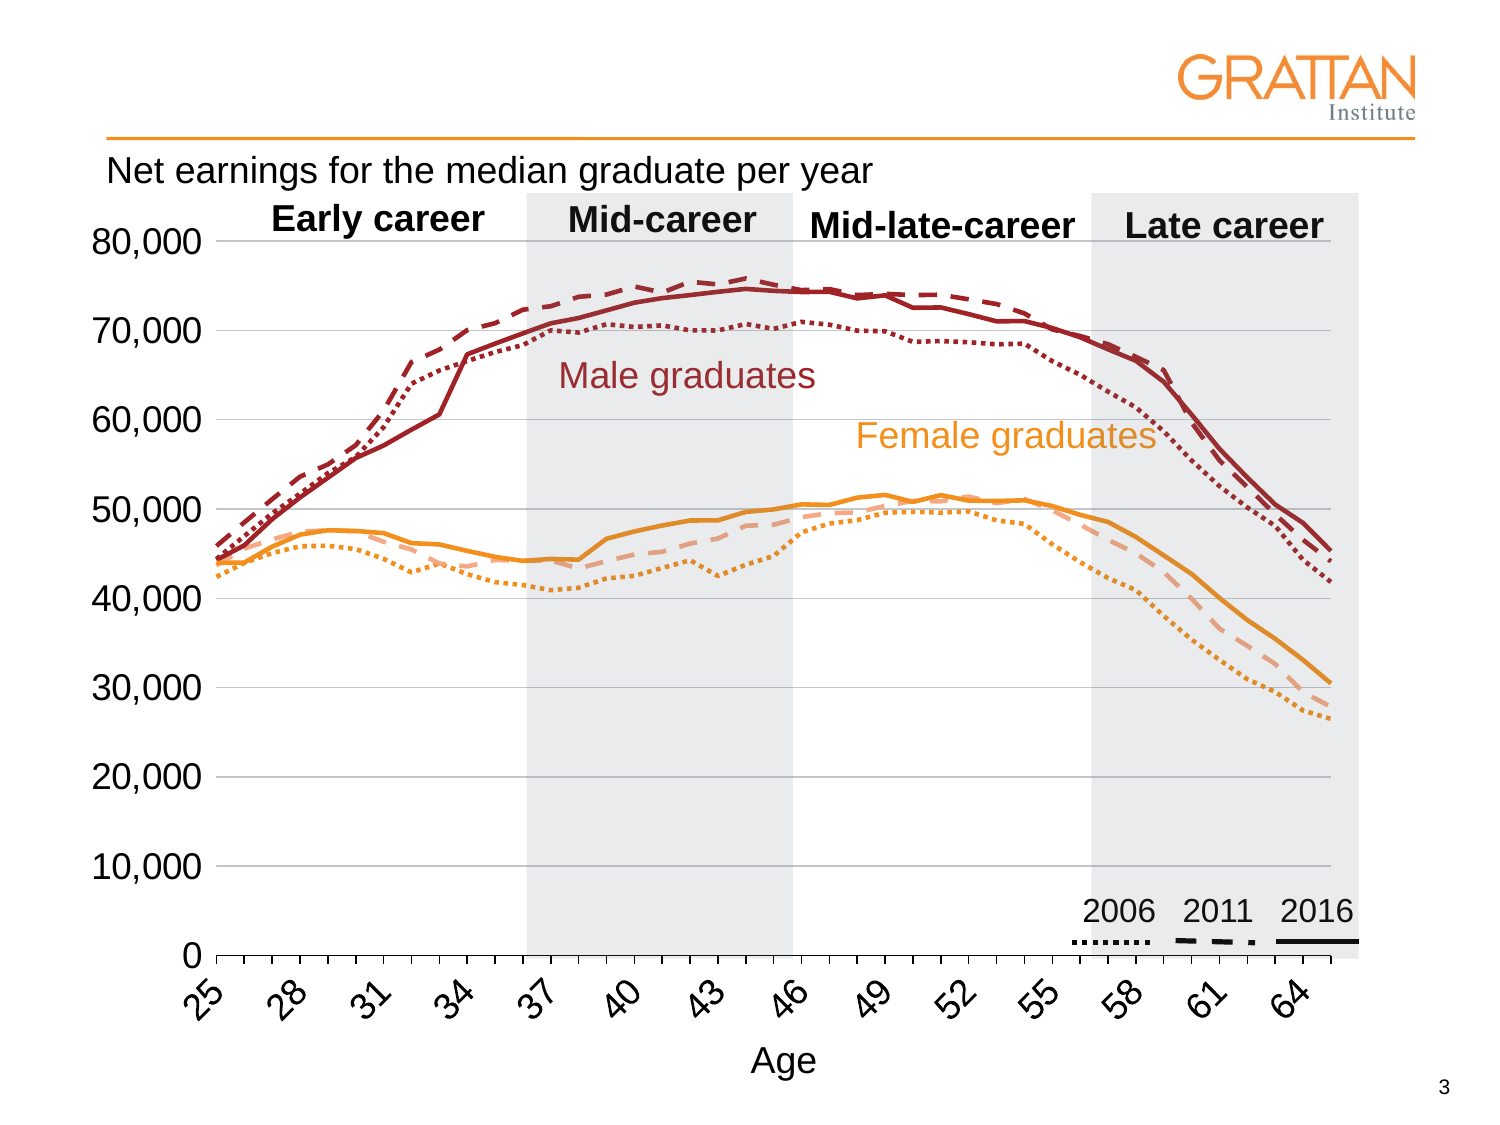

#
Net earnings for the median graduate per year
Early career
Mid-career

Mid-late-career

Late career

### Chart

| Category | 2006_Bachelor_50th percentile_Male | 2006_Bachelor_50th percentile_Female | 2011_Bachelor_50th percentile_Male | 2011_Bachelor_50th percentile_Female | 2016_Bachelor_50th percentile_Male | 2016_Bachelor_50th percentile_Female |
|---|---|---|---|---|---|---|
| 25 | 44396.87822378613 | 42403.17974270577 | 45855.56946991898 | 43679.887988119095 | 44295.833746072996 | 43961.008238858965 |
| 26 | 46955.03173291462 | 43957.87936798063 | 48502.030913808034 | 45572.22874619556 | 45925.409919102385 | 44002.83700727084 |
| 27 | 49503.78315414194 | 45063.582061522255 | 51087.442298859816 | 46585.342309308486 | 48862.00525573193 | 45783.63483418368 |
| 28 | 51717.24771140031 | 45823.61761107526 | 53615.05585384564 | 47462.05566463676 | 51286.81688696614 | 47127.72326554679 |
| 29 | 54012.25936959348 | 45890.469671048755 | 54985.671813883666 | 47619.76960145117 | 53489.94781886302 | 47618.0552028905 |
| 30 | 55813.892020016494 | 45505.90703482373 | 57145.651863275845 | 47500.148363081724 | 55709.06439903847 | 47539.838632841056 |
| 31 | 59162.913733864465 | 44425.934054548474 | 61025.57893929896 | 46325.36337922489 | 57114.72594068695 | 47307.53220863243 |
| 32 | 64029.875481744355 | 42897.84425590288 | 66453.45315305916 | 45463.678487033525 | 58886.680513455816 | 46175.87839127966 |
| 33 | 65508.81005751563 | 43901.48012664751 | 67849.48852060302 | 43903.11970237354 | 60592.87077480376 | 46034.83939930345 |
| 34 | 66572.4389595732 | 42714.68455698734 | 70024.01946460683 | 43568.28304272882 | 67320.80648845166 | 45307.95601836312 |
| 35 | 67568.33674327677 | 41810.13875747373 | 70807.89872482001 | 44292.20179118717 | 68515.72526291844 | 44642.99534929931 |
| 36 | 68359.01778163417 | 41483.17439083261 | 72322.07292408739 | 44186.2817769172 | 69671.67792467907 | 44190.21875120748 |
| 37 | 70004.96071721488 | 40908.560858615594 | 72705.5074328894 | 44236.02557794588 | 70792.31785608309 | 44404.133598242224 |
| 38 | 69760.08649554804 | 41175.54226663109 | 73765.42100195184 | 43339.37963249516 | 71391.72719597693 | 44329.996943230566 |
| 39 | 70690.82071944608 | 42225.48479760947 | 74010.45547480887 | 44170.21325993057 | 72240.30687192117 | 46671.5224319816 |
| 40 | 70384.34939202528 | 42516.023595246246 | 74919.36920769255 | 44906.3888535784 | 73109.32982288038 | 47491.63850475126 |
| 41 | 70564.72112961265 | 43396.073768415255 | 74235.5294867899 | 45214.31747445794 | 73617.67982951205 | 48149.422184229035 |
| 42 | 69999.65627400133 | 44259.9646204278 | 75458.98997501603 | 46123.662026325255 | 73954.30653742612 | 48708.432118511184 |
| 43 | 69990.89399325033 | 42508.25836831557 | 75147.42192048824 | 46696.1615961281 | 74331.49825142631 | 48731.00433396353 |
| 44 | 70722.30143365254 | 43756.788615121775 | 75819.2618426635 | 48133.759408064645 | 74653.06034148768 | 49681.292666024245 |
| 45 | 70169.60608921802 | 44742.78758141794 | 75117.76410509461 | 48245.63758136414 | 74434.07516690595 | 49957.11998545573 |
| 46 | 70957.71831048076 | 47382.9555014559 | 74509.348081332 | 49074.65370020983 | 74300.04927178672 | 50518.57053736299 |
| 47 | 70642.45885315606 | 48365.11770697179 | 74632.46172064527 | 49542.55185795712 | 74325.936875 | 50455.91753260024 |
| 48 | 69969.00969874096 | 48757.75181596945 | 73954.8276101961 | 49609.166558977005 | 73587.68395604397 | 51270.619152955864 |
| 49 | 69904.4097966371 | 49581.820590578005 | 74090.86543649762 | 50340.75355930838 | 73928.06806925921 | 51581.60338488521 |
| 50 | 68721.79491473641 | 49689.055090170434 | 73956.35272576583 | 50905.749051332634 | 72528.2999520906 | 50794.5439510007 |
| 51 | 68810.98305775646 | 49586.45118926069 | 73996.5452492653 | 50861.68325288858 | 72566.85355799375 | 51554.664786508685 |
| 52 | 68680.10567402928 | 49737.78580219315 | 73479.40566817789 | 51397.74818746296 | 71828.68784464806 | 50939.871001862855 |
| 53 | 68442.43911139501 | 48721.368756693824 | 72955.71431348074 | 50649.44013491744 | 71022.38593611088 | 50896.48085428815 |
| 54 | 68507.02747163785 | 48328.40159757483 | 71907.49498096581 | 51118.59371330547 | 71046.53188388626 | 50970.187218969564 |
| 55 | 66555.20896826244 | 46045.32809502903 | 70104.1698147322 | 49848.545902507125 | 70265.46072029532 | 50328.13825760493 |
| 56 | 65029.14295103362 | 44057.929644003416 | 69373.14547654468 | 48256.220462824436 | 69228.07763736263 | 49343.1310128129 |
| 57 | 63141.913008128606 | 42258.029063070906 | 68448.08002023544 | 46551.08479382361 | 67885.03595206952 | 48551.01069631207 |
| 58 | 61381.052060920214 | 40920.202593503855 | 67044.09907002818 | 45038.092787659436 | 66597.1161904762 | 46863.41369525675 |
| 59 | 58704.82129538992 | 38020.76549119764 | 65548.30978889222 | 42928.08666822451 | 64235.700855928764 | 44814.45506557959 |
| 60 | 55440.23637200186 | 35369.62780405613 | 59676.12459787044 | 39961.99945343052 | 60568.478615446176 | 42728.0719281811 |
| 61 | 52561.65056205837 | 33099.35940786372 | 55449.95224939345 | 36598.93838257593 | 56735.39969989628 | 40034.24993255671 |
| 62 | 50169.88096291368 | 30939.87470545121 | 52463.54512245245 | 34685.566800416476 | 53529.822581336186 | 37560.18893390192 |
| 63 | 48107.83014365123 | 29521.706616884076 | 49404.7978411777 | 32643.343716767104 | 50505.39897295322 | 35461.98277950311 |
| 64 | 44298.07537665959 | 27425.520135812796 | 46543.95146450458 | 29501.126483237953 | 48434.40345606828 | 33094.043967880665 |
| 65 | 41825.890749781094 | 26487.77861786394 | 44133.46985161632 | 27843.69409845036 | 45307.197582199544 | 30471.434139784946 |
Male graduates
Female graduates
2006
2011
2016
Age